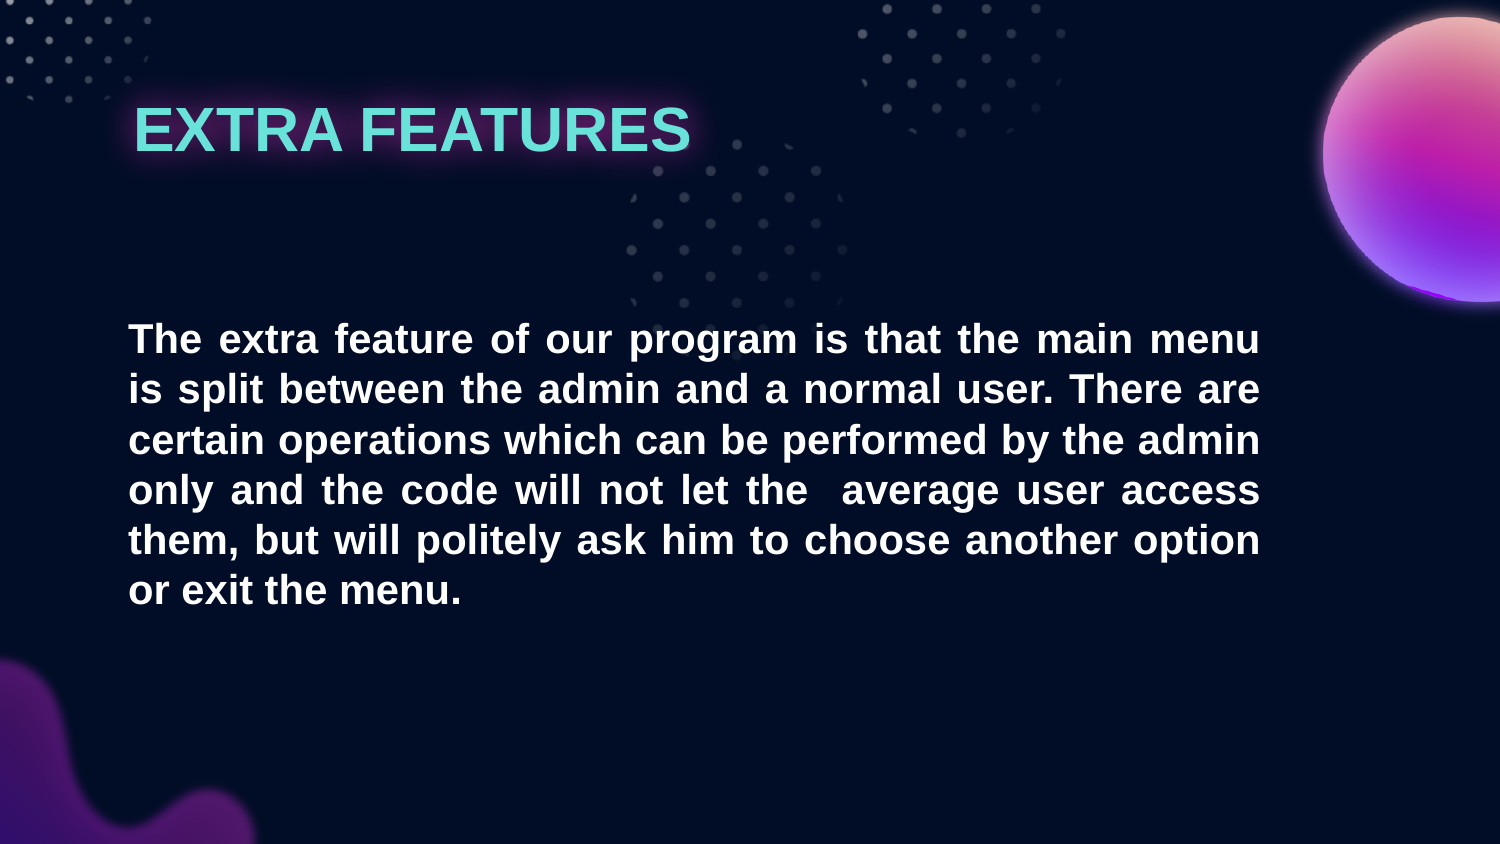

# EXTRA FEATURES
The extra feature of our program is that the main menu is split between the admin and a normal user. There are certain operations which can be performed by the admin only and the code will not let the  average user access them, but will politely ask him to choose another option or exit the menu.